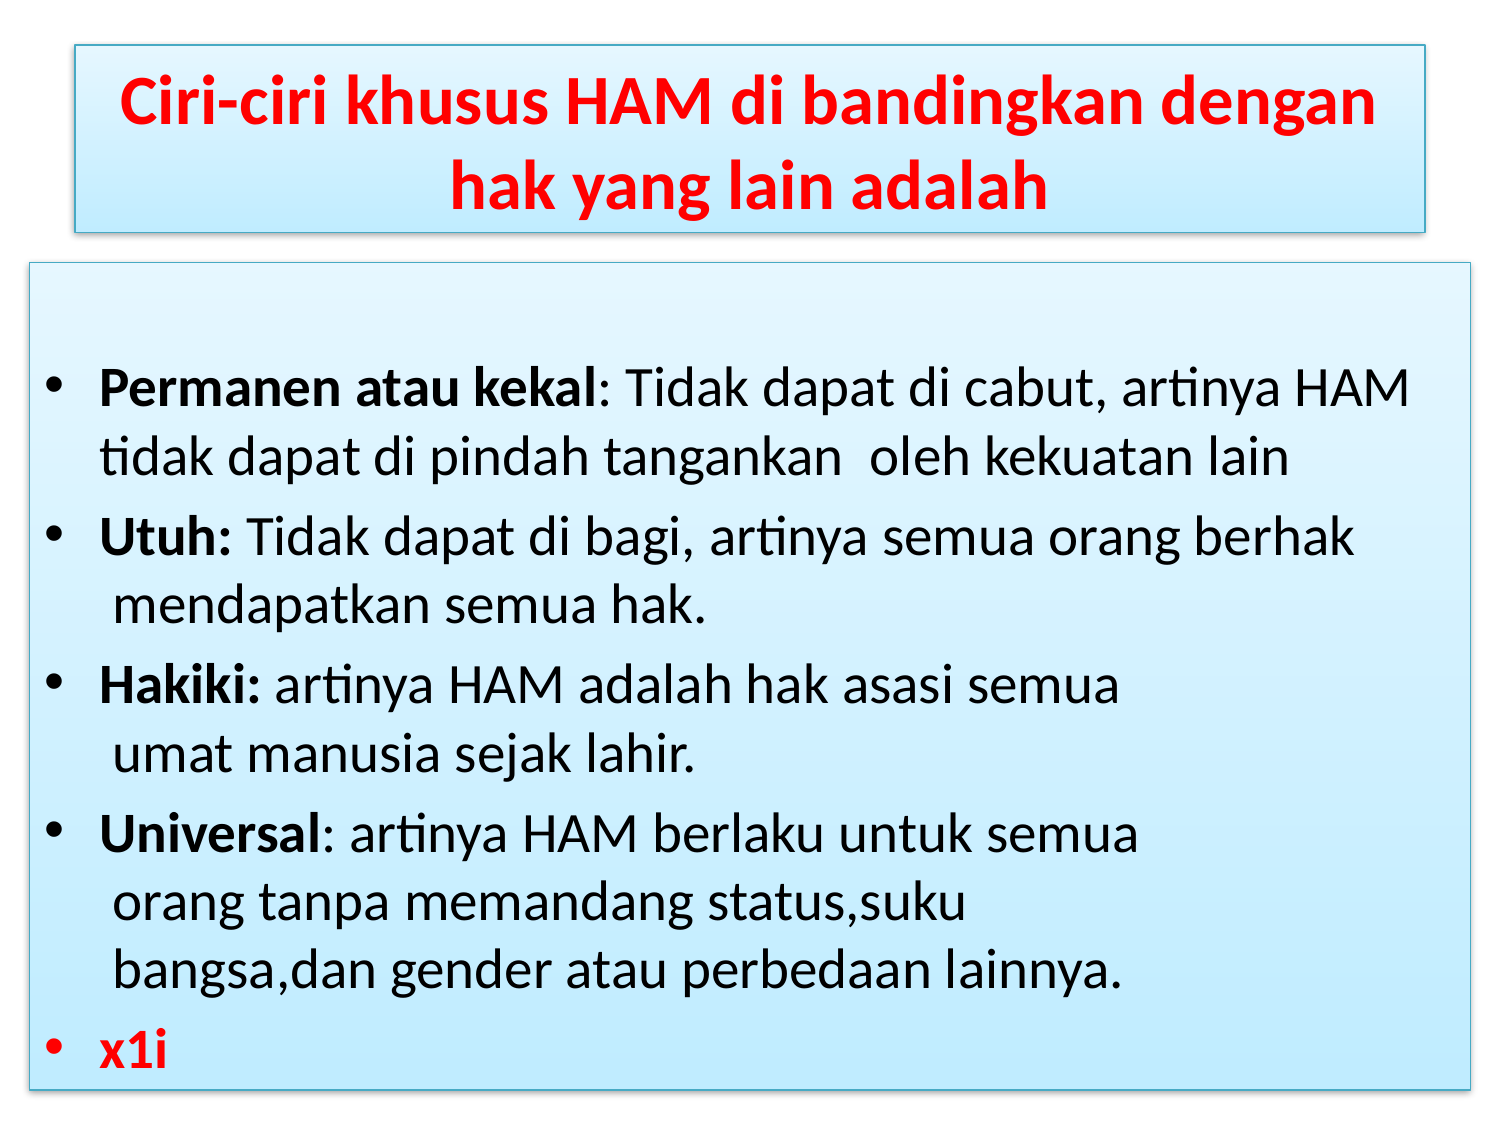

# Ciri-ciri khusus HAM di bandingkan dengan hak yang lain adalah

Permanen atau kekal: Tidak dapat di cabut, artinya HAM tidak dapat di pindah tangankan  oleh kekuatan lain
Utuh: Tidak dapat di bagi, artinya semua orang berhak
 mendapatkan semua hak.
Hakiki: artinya HAM adalah hak asasi semua
 umat manusia sejak lahir.
Universal: artinya HAM berlaku untuk semua
 orang tanpa memandang status,suku
 bangsa,dan gender atau perbedaan lainnya.
x1i